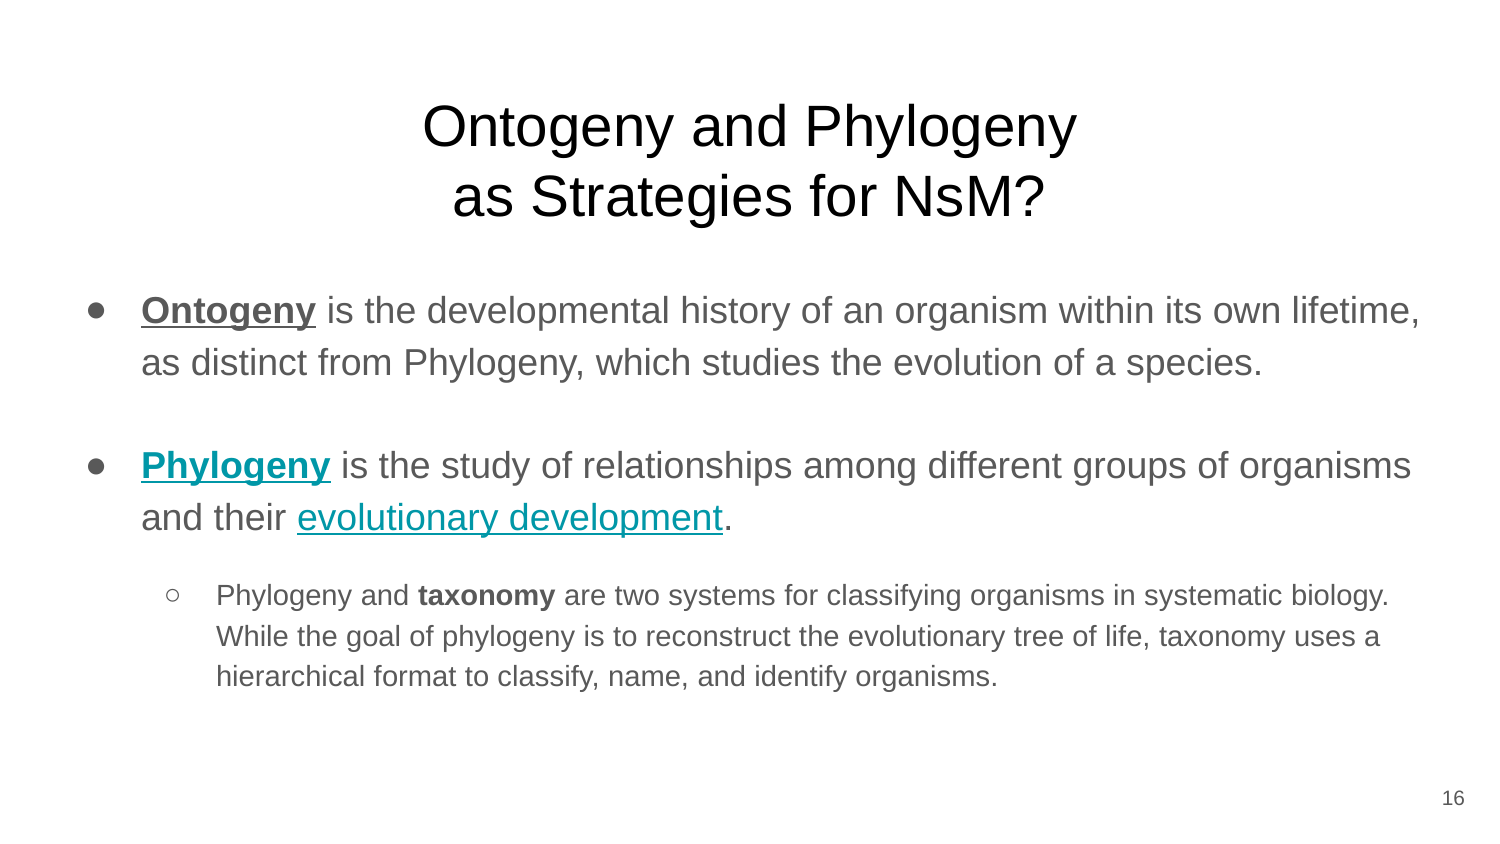

# Ontogeny and Phylogeny as Strategies for NsM?
Ontogeny is the developmental history of an organism within its own lifetime, as distinct from Phylogeny, which studies the evolution of a species.

Phylogeny is the study of relationships among different groups of organisms and their evolutionary development.
Phylogeny and taxonomy are two systems for classifying organisms in systematic biology. While the goal of phylogeny is to reconstruct the evolutionary tree of life, taxonomy uses a hierarchical format to classify, name, and identify organisms.

16